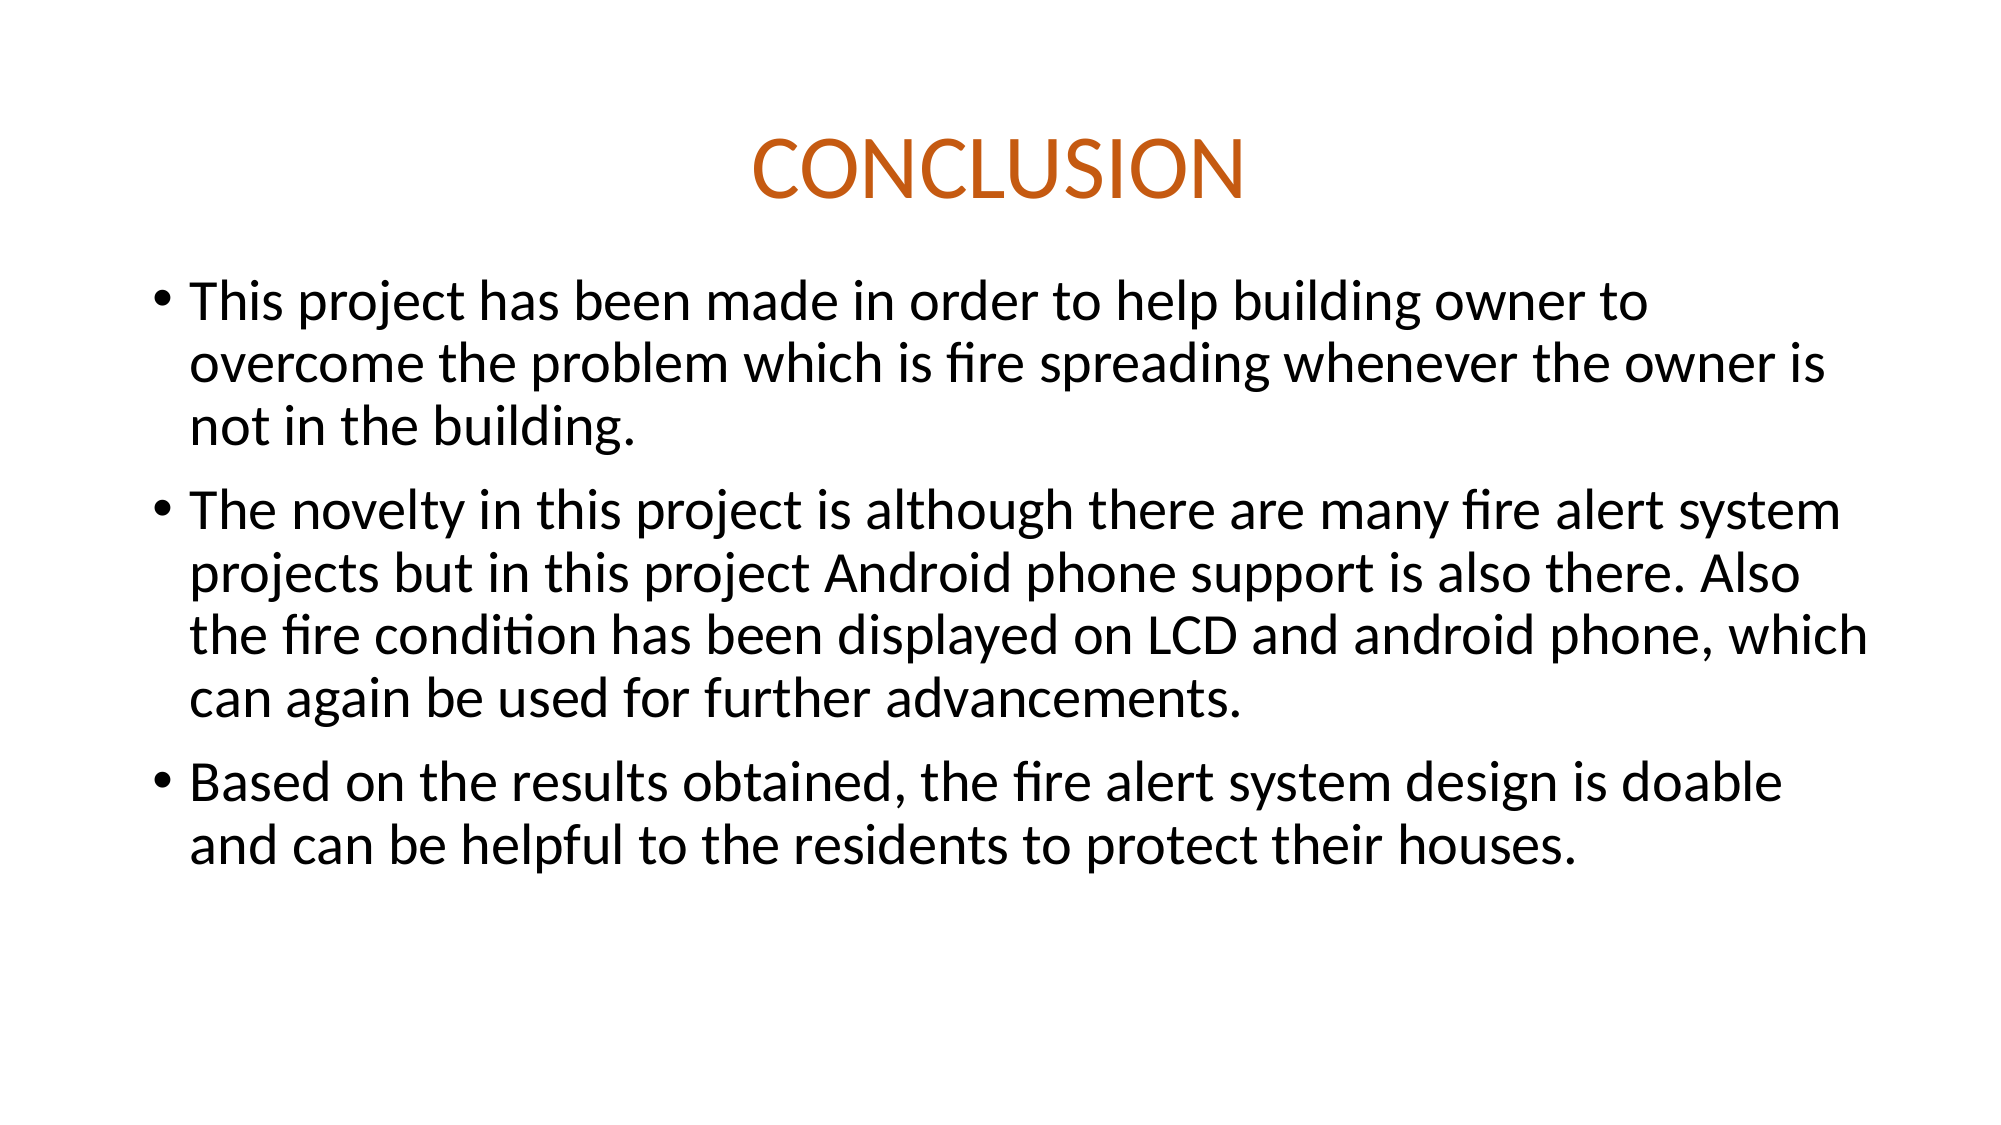

# CONCLUSION
This project has been made in order to help building owner to overcome the problem which is fire spreading whenever the owner is not in the building.
The novelty in this project is although there are many fire alert system projects but in this project Android phone support is also there. Also the fire condition has been displayed on LCD and android phone, which can again be used for further advancements.
Based on the results obtained, the fire alert system design is doable and can be helpful to the residents to protect their houses.